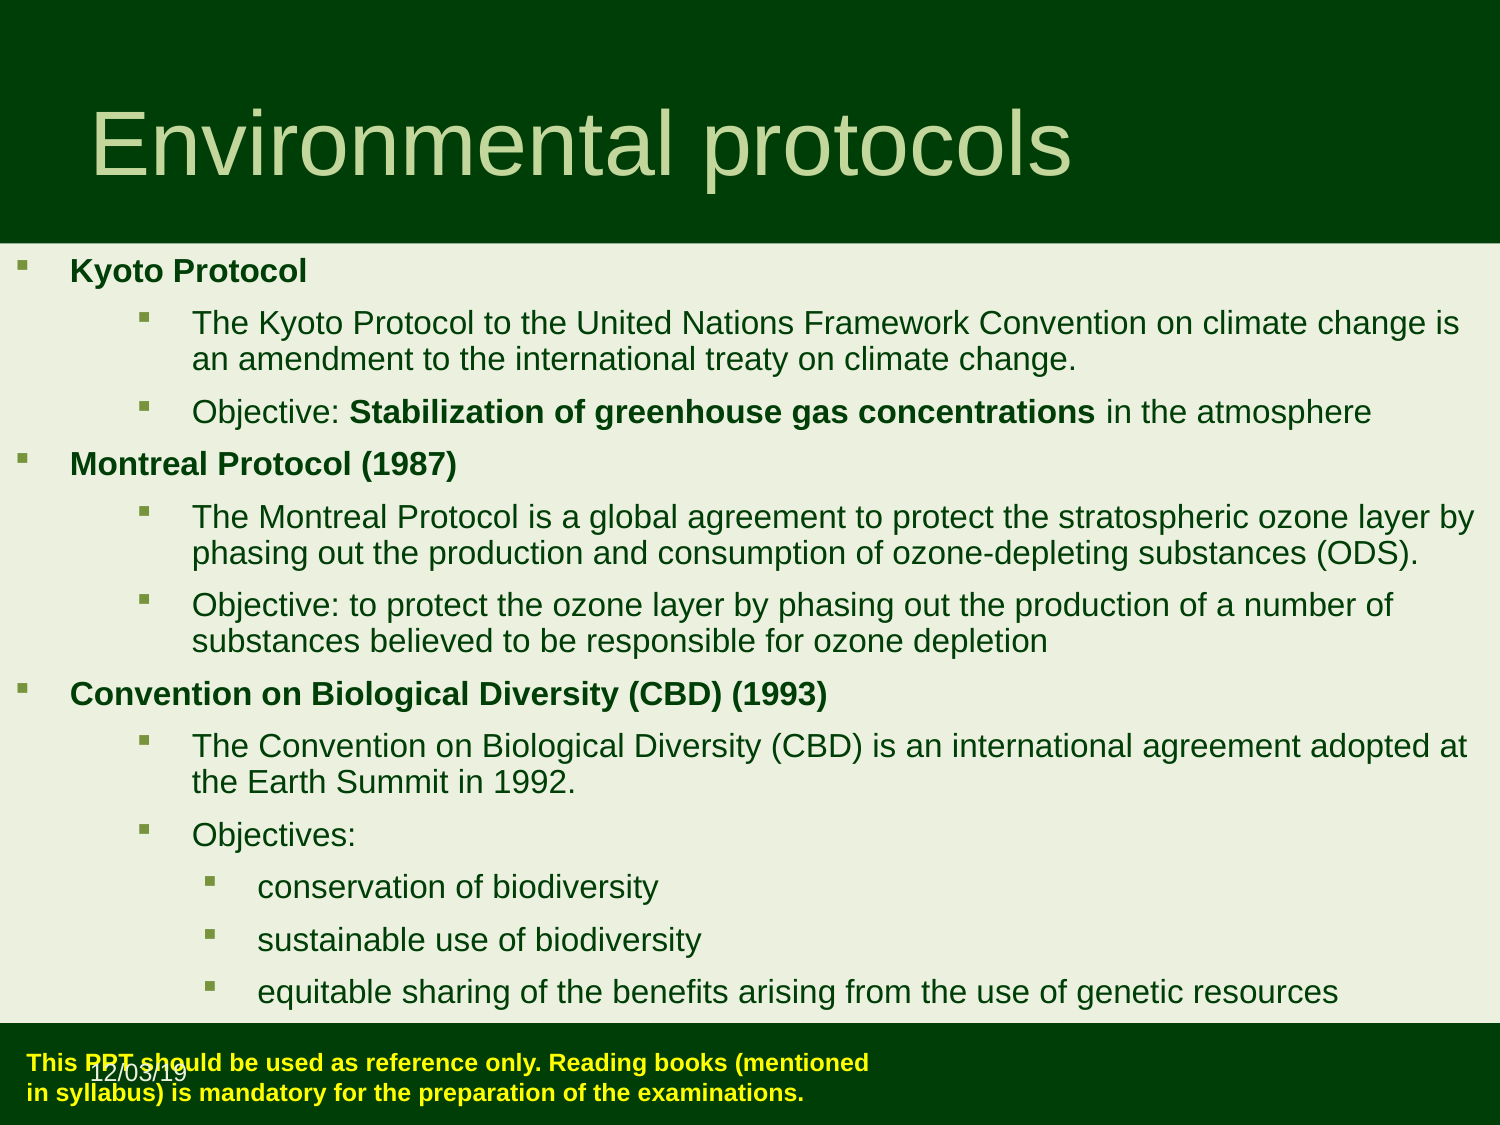

Environmental protocols
Kyoto Protocol
The Kyoto Protocol to the United Nations Framework Convention on climate change is an amendment to the international treaty on climate change.
Objective: Stabilization of greenhouse gas concentrations in the atmosphere
Montreal Protocol (1987)
The Montreal Protocol is a global agreement to protect the stratospheric ozone layer by phasing out the production and consumption of ozone-depleting substances (ODS).
Objective: to protect the ozone layer by phasing out the production of a number of substances believed to be responsible for ozone depletion
Convention on Biological Diversity (CBD) (1993)
The Convention on Biological Diversity (CBD) is an international agreement adopted at the Earth Summit in 1992.
Objectives:
conservation of biodiversity
sustainable use of biodiversity
equitable sharing of the benefits arising from the use of genetic resources
12/03/19